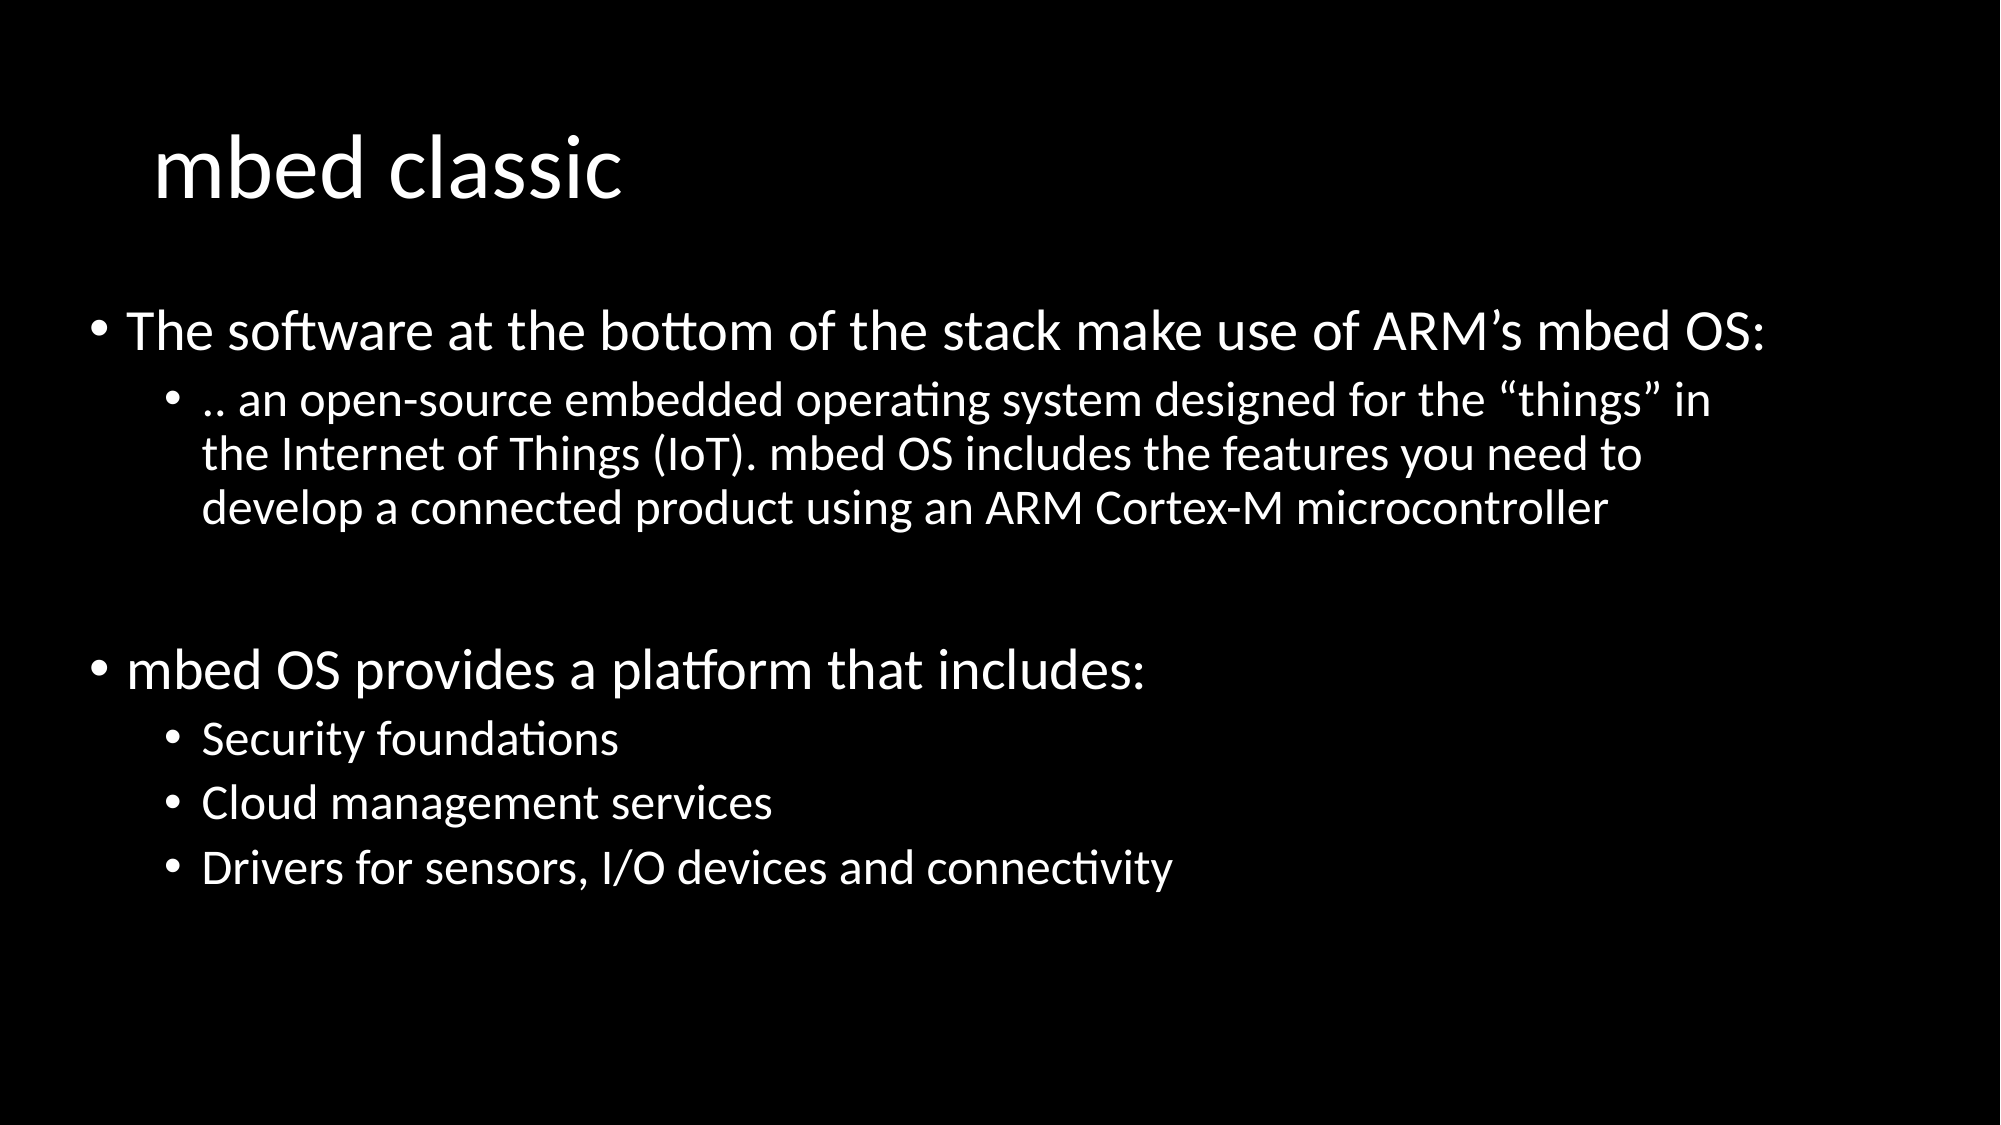

# mbed classic
The software at the bottom of the stack make use of ARM’s mbed OS:
.. an open-source embedded operating system designed for the “things” in the Internet of Things (IoT). mbed OS includes the features you need to develop a connected product using an ARM Cortex-M microcontroller

mbed OS provides a platform that includes:
Security foundations
Cloud management services
Drivers for sensors, I/O devices and connectivity